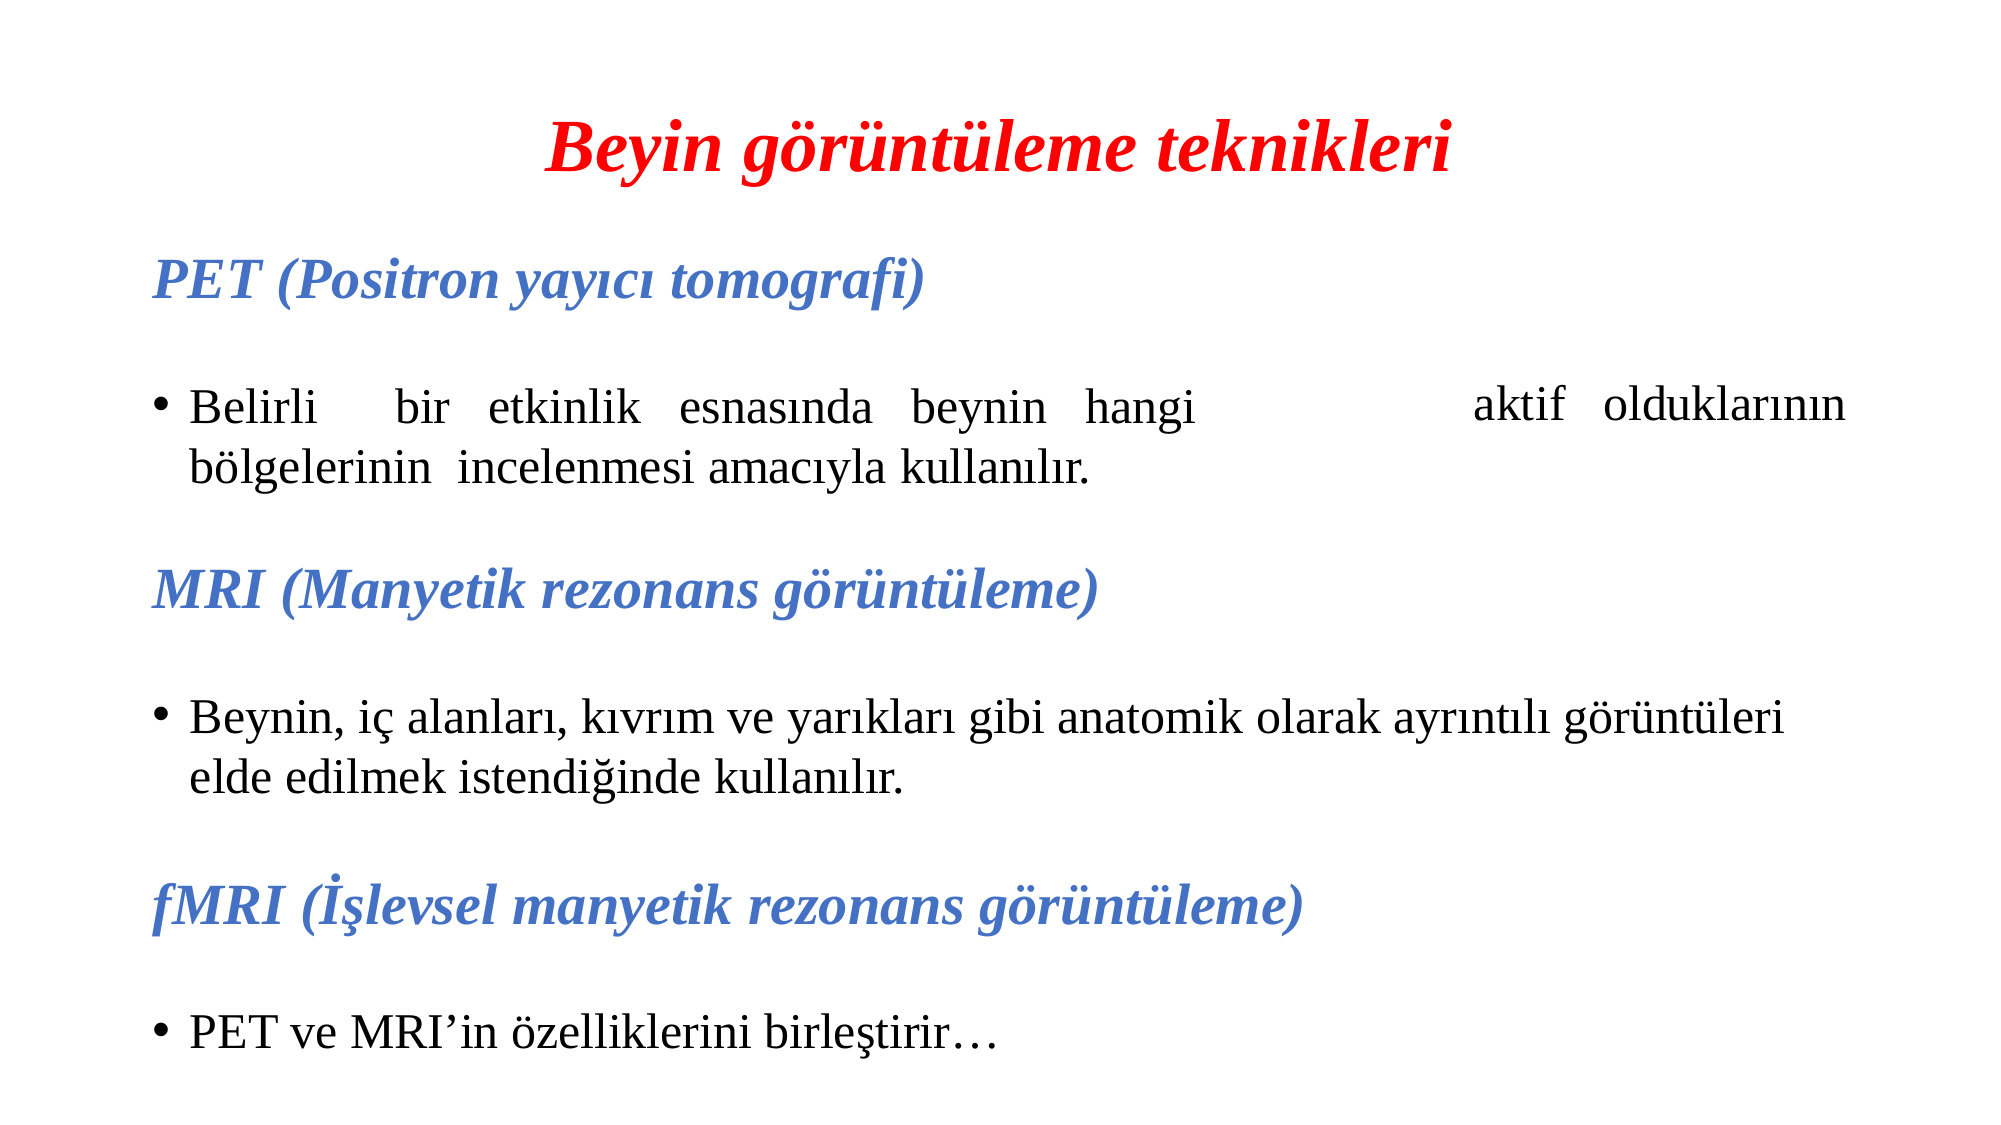

# Beyin görüntüleme teknikleri
PET (Positron yayıcı tomografi)

Belirli	bir	etkinlik	esnasında	beynin	hangi	bölgelerinin  incelenmesi amacıyla kullanılır.
aktif
olduklarının
MRI (Manyetik rezonans görüntüleme)

Beynin, iç alanları, kıvrım ve yarıkları gibi anatomik olarak ayrıntılı görüntüleri  elde edilmek istendiğinde kullanılır.

fMRI (İşlevsel manyetik rezonans görüntüleme)

PET ve MRI’in özelliklerini birleştirir…